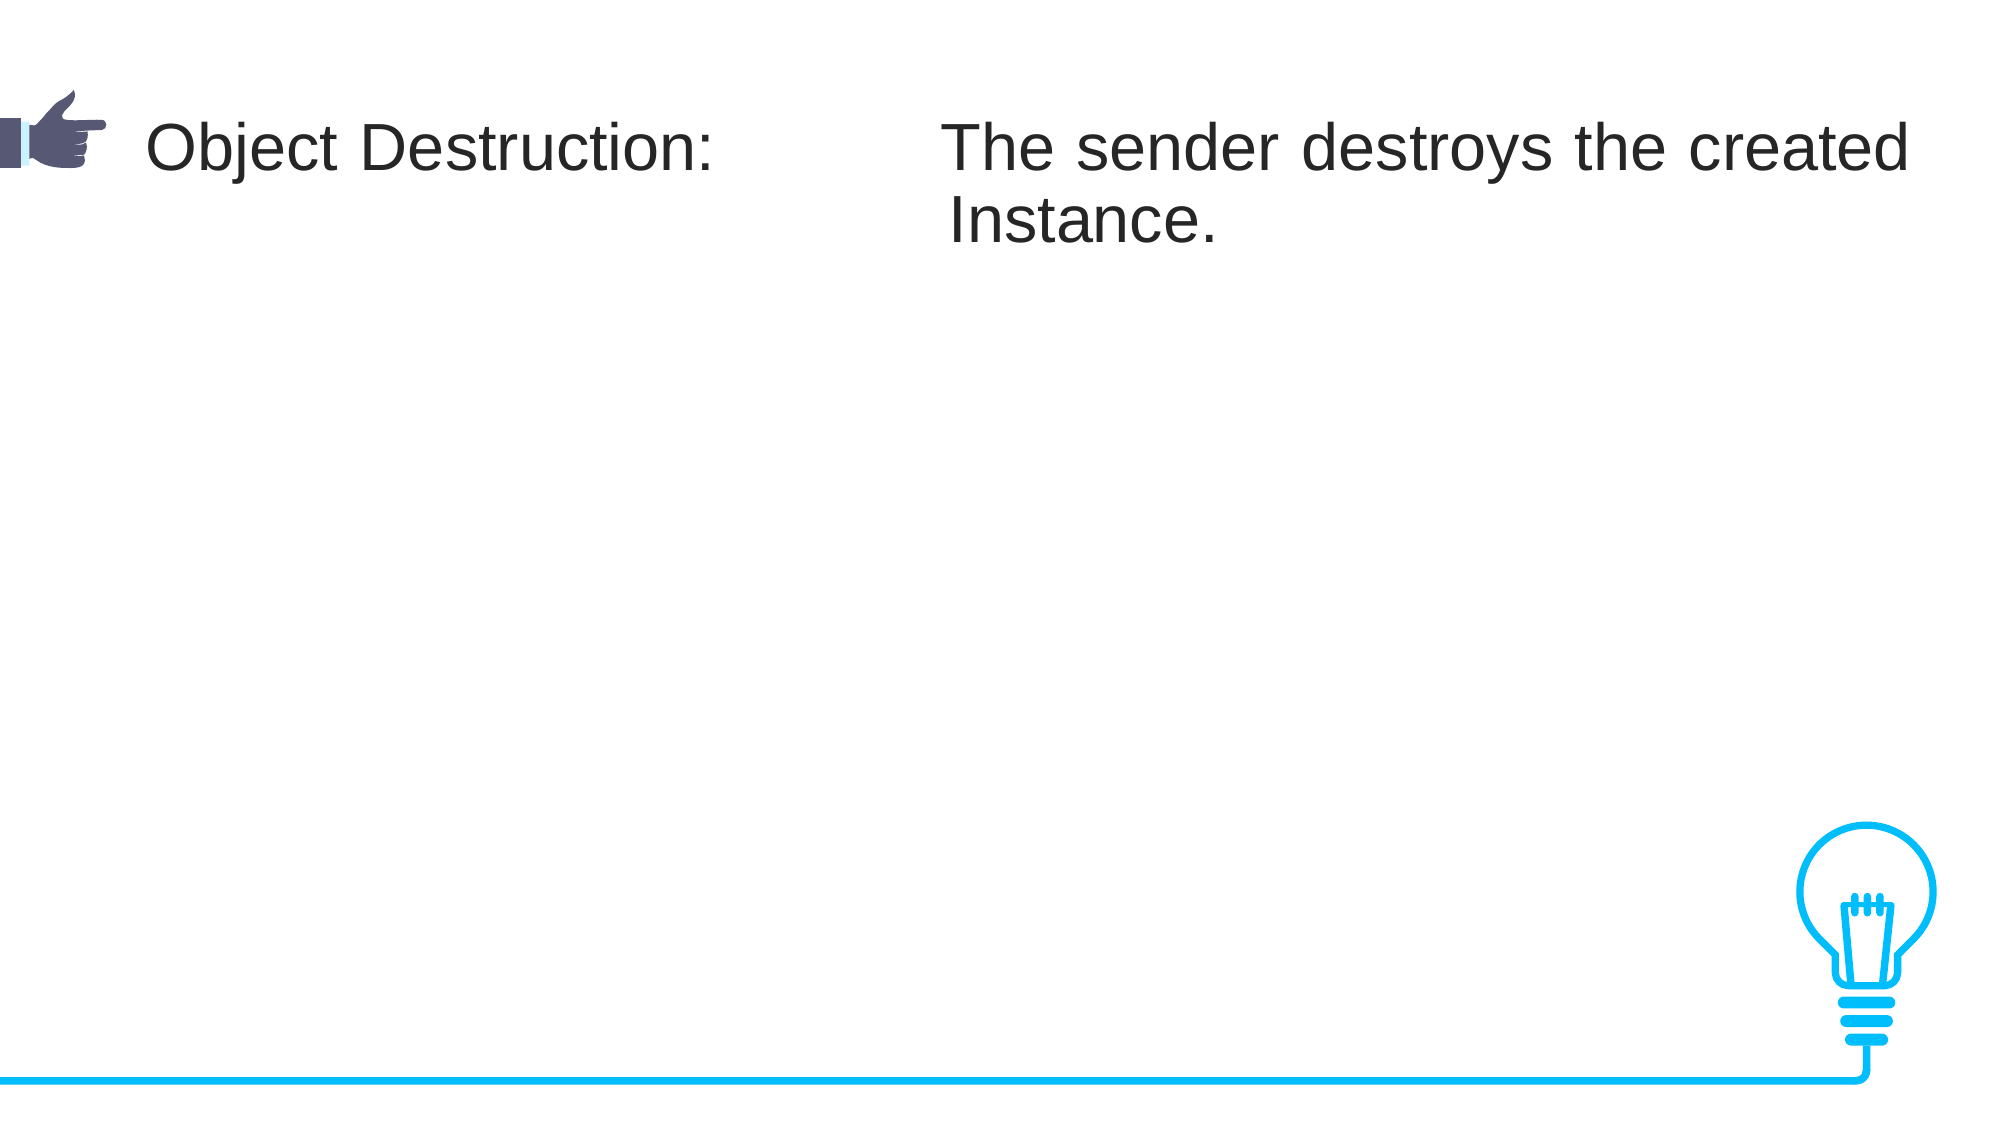

Object Destruction:		  The sender destroys the created 				           Instance.